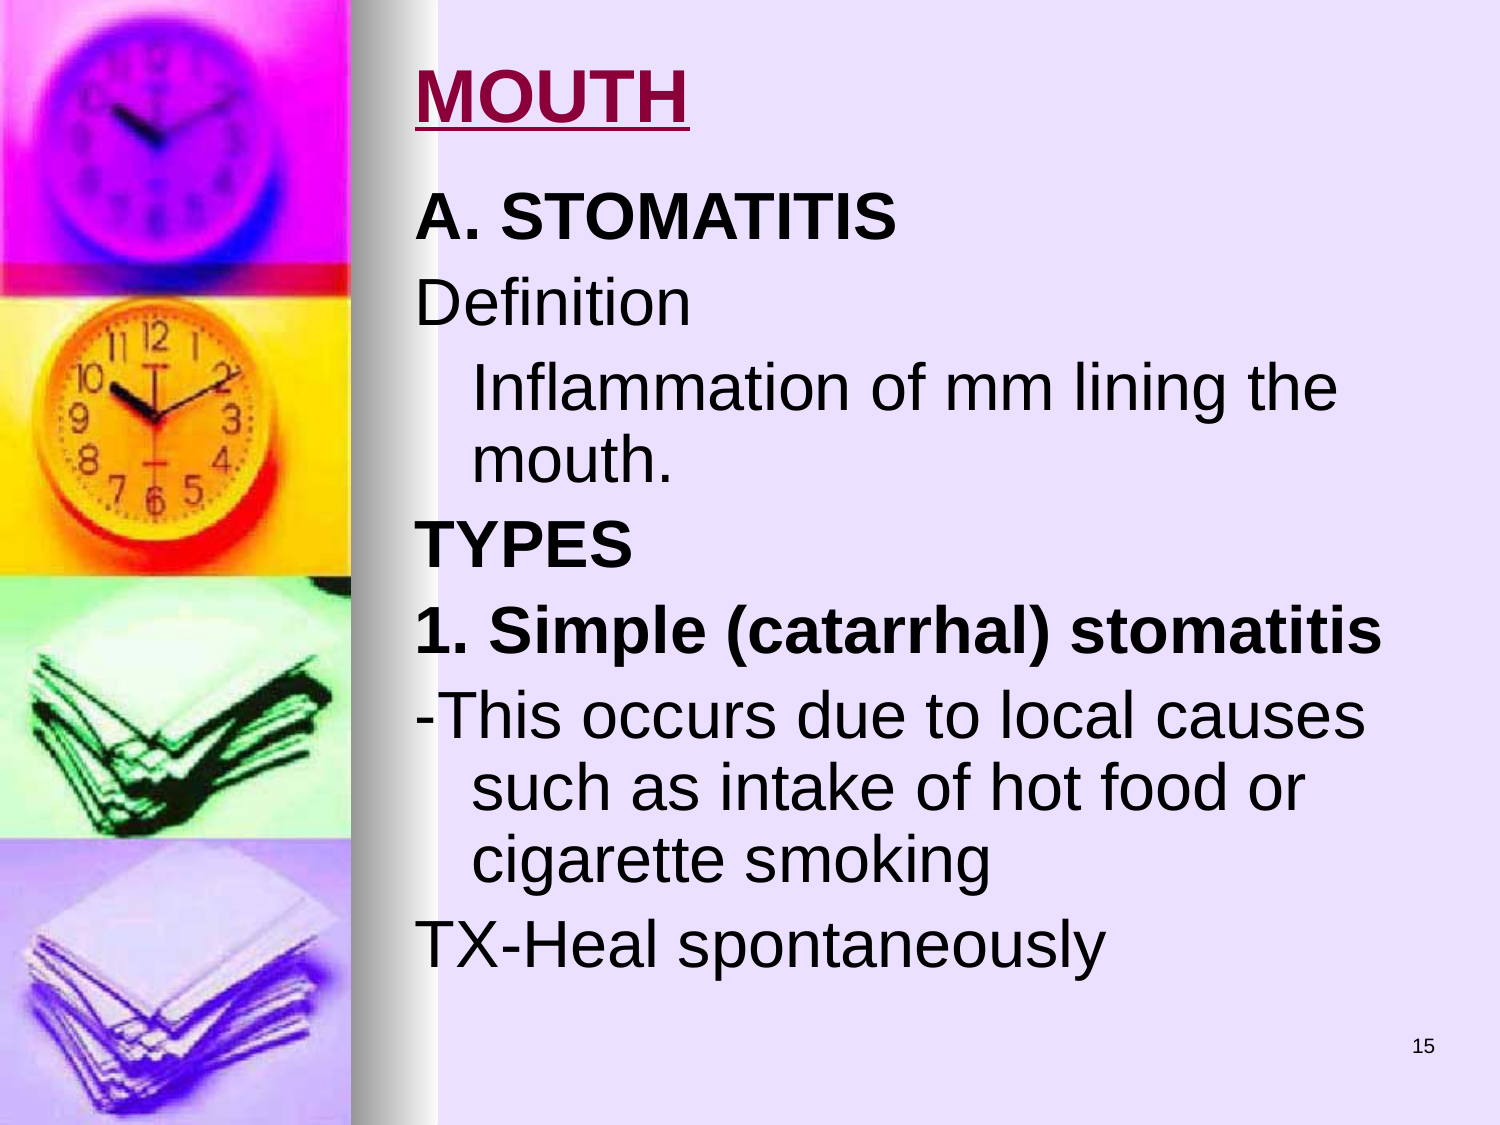

# MOUTH
A. STOMATITIS
Definition
	Inflammation of mm lining the mouth.
TYPES
1. Simple (catarrhal) stomatitis
-This occurs due to local causes such as intake of hot food or cigarette smoking
TX-Heal spontaneously
15